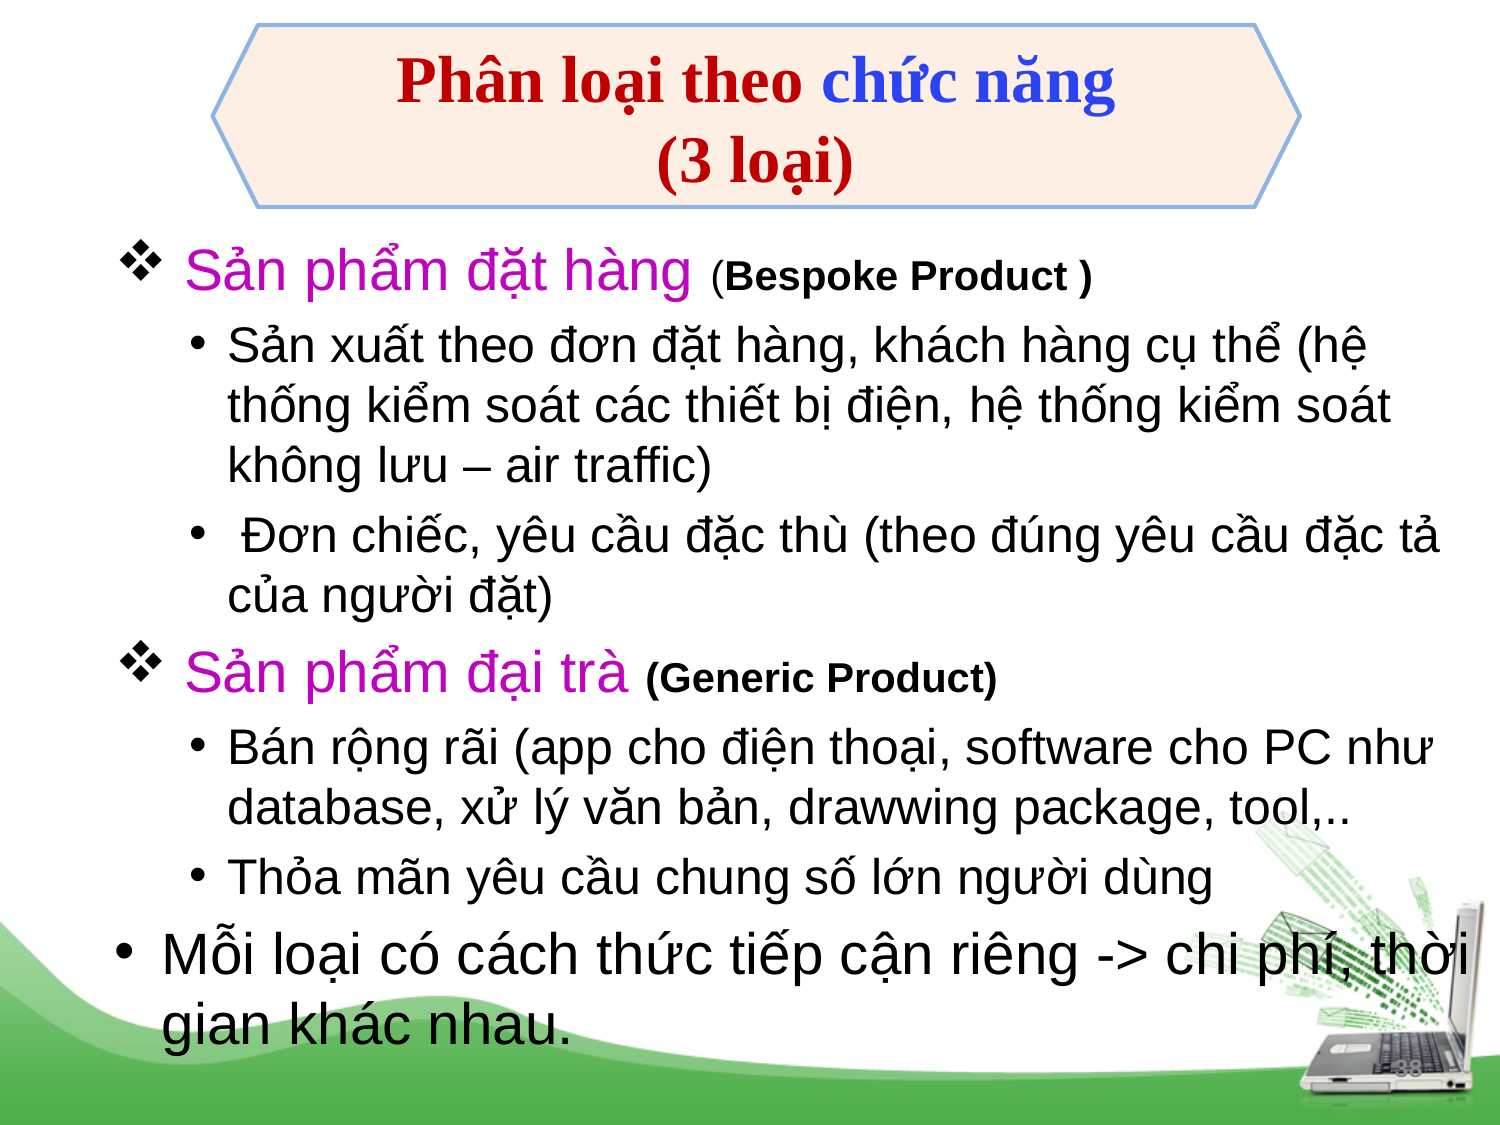

Phân loại theo chức năng
(3 loại)
 Sản phẩm đặt hàng (Bespoke Product )
Sản xuất theo đơn đặt hàng, khách hàng cụ thể (hệ thống kiểm soát các thiết bị điện, hệ thống kiểm soát không lưu – air traffic)
 Đơn chiếc, yêu cầu đặc thù (theo đúng yêu cầu đặc tả của người đặt)
 Sản phẩm đại trà (Generic Product)
Bán rộng rãi (app cho điện thoại, software cho PC như database, xử lý văn bản, drawwing package, tool,..
Thỏa mãn yêu cầu chung số lớn người dùng
Mỗi loại có cách thức tiếp cận riêng -> chi phí, thời gian khác nhau.

38